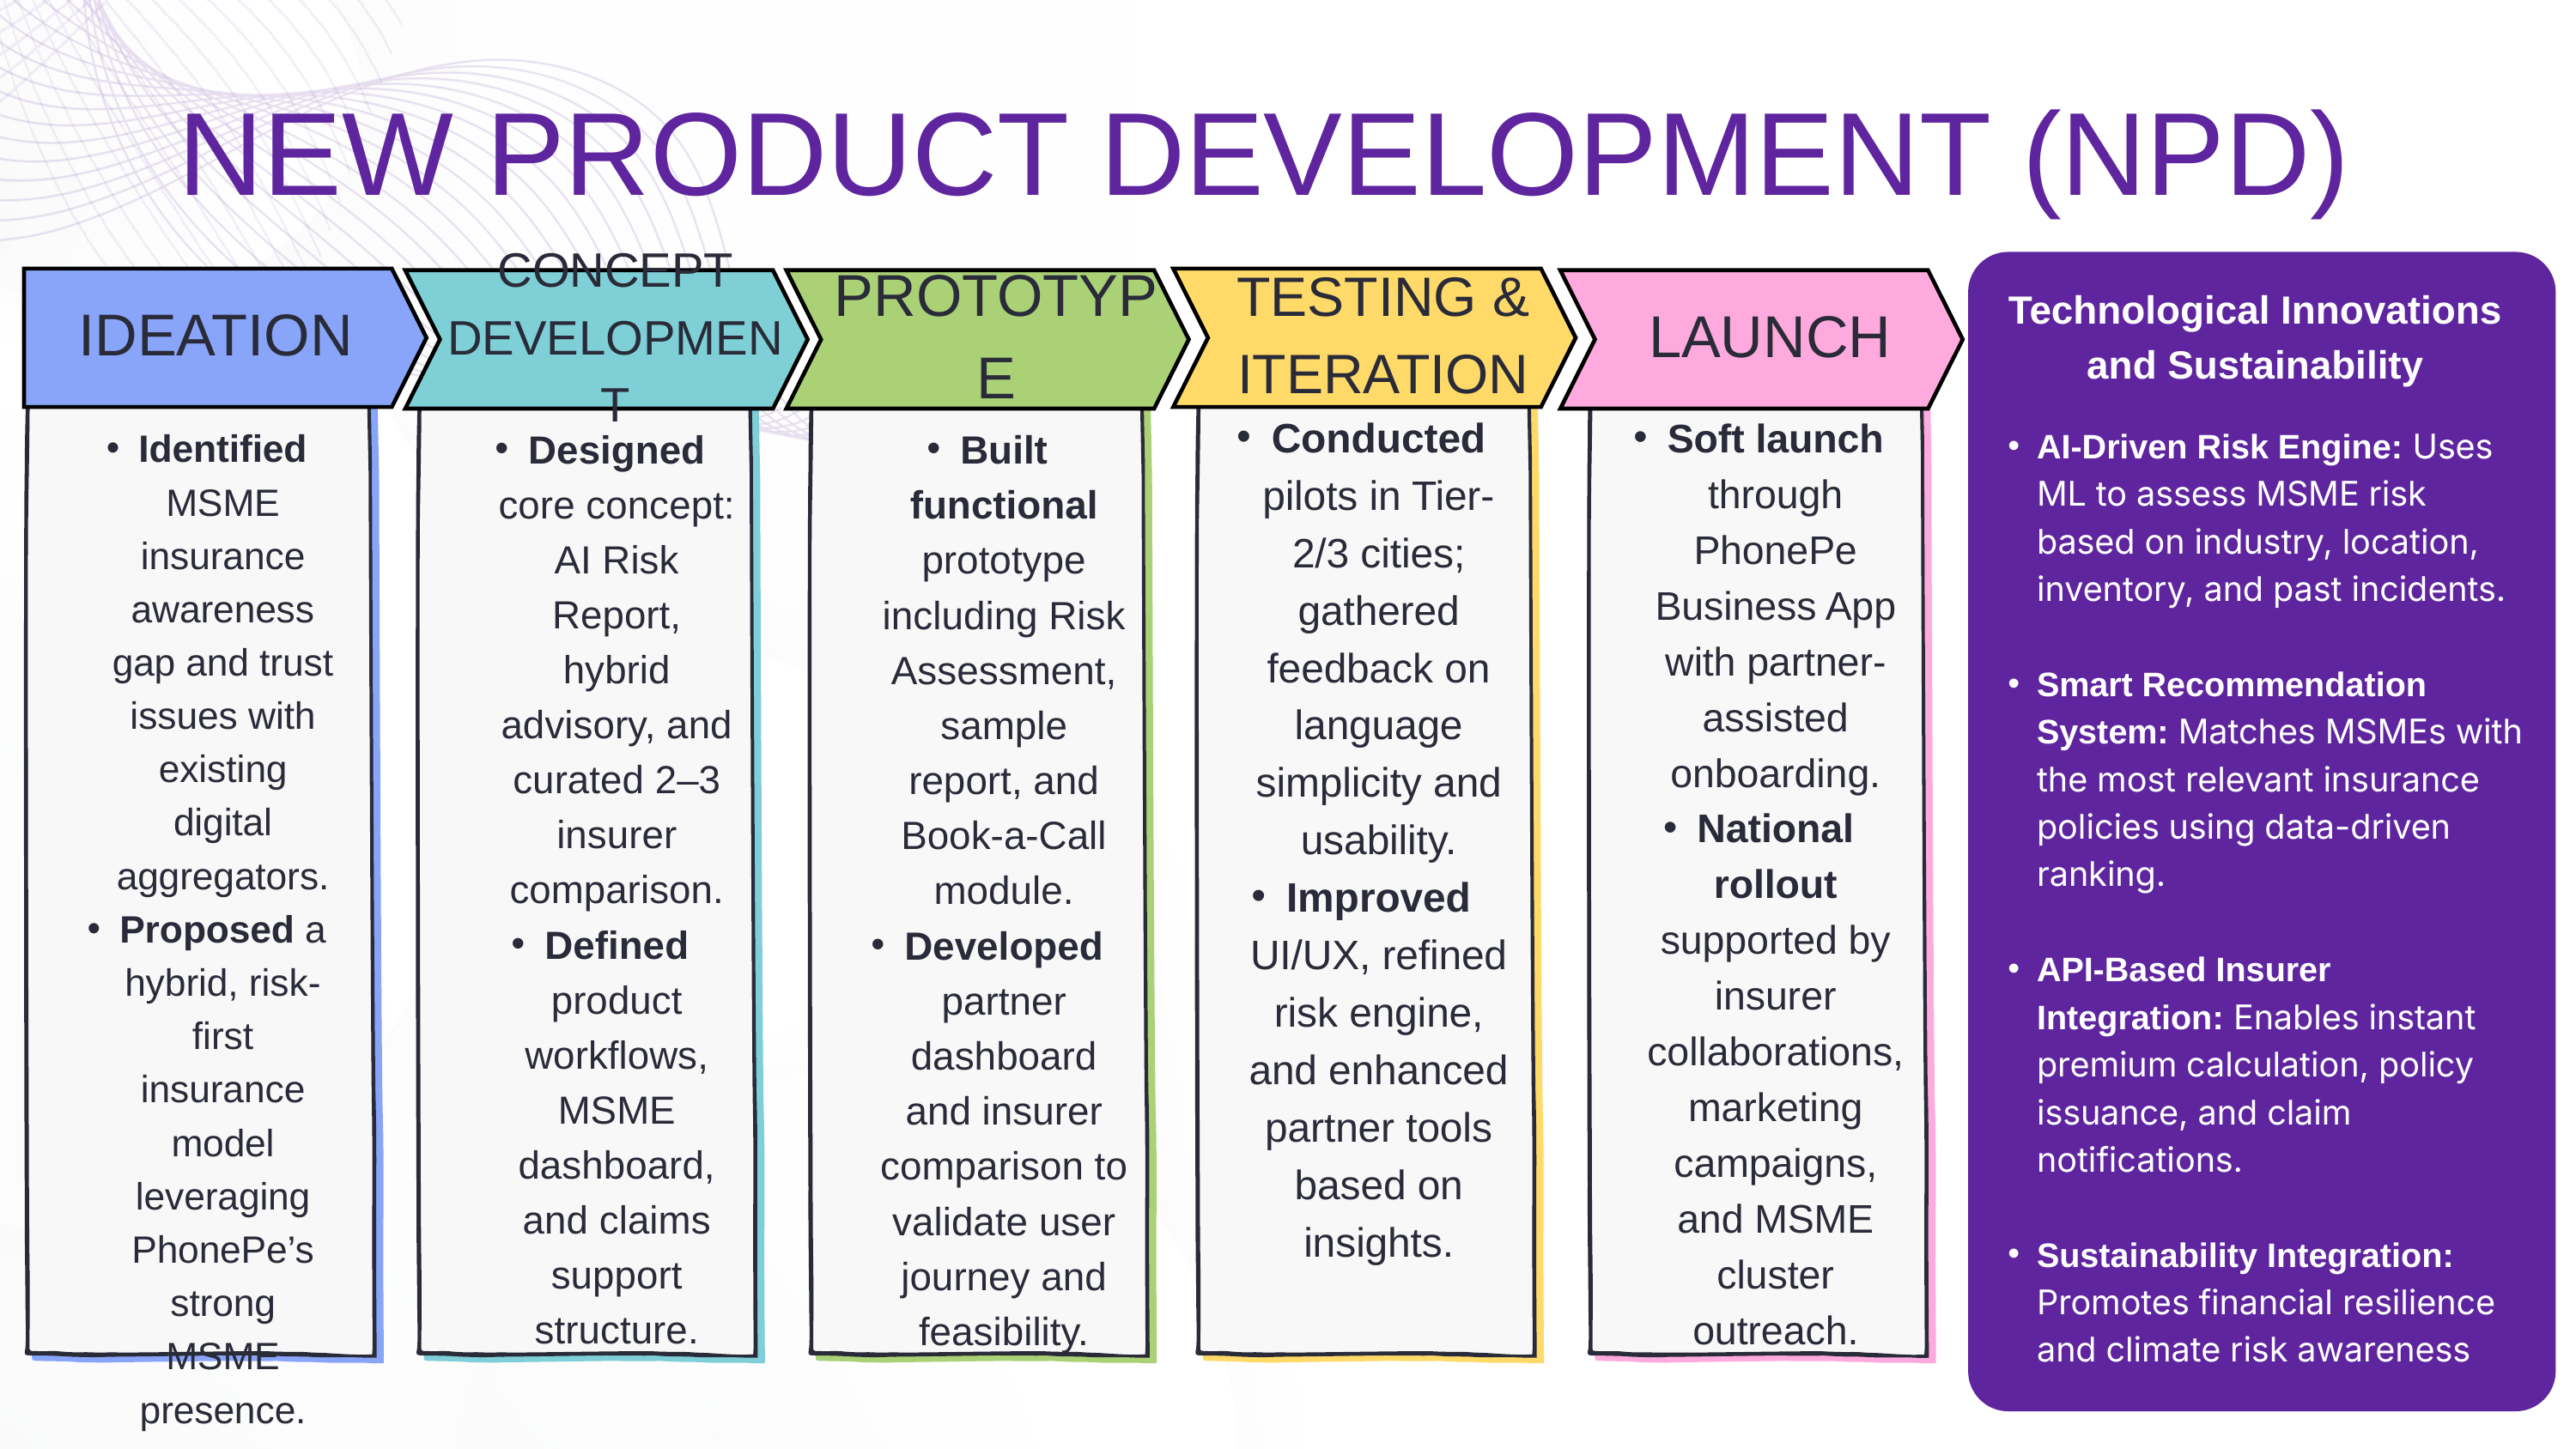

NEW PRODUCT DEVELOPMENT (NPD)

IDEATION

TESTING & ITERATION

CONCEPT DEVELOPMENT

PROTOTYPE

LAUNCH
Technological Innovations and Sustainability

Conducted pilots in Tier-2/3 cities; gathered feedback on language simplicity and usability.
Improved UI/UX, refined risk engine, and enhanced partner tools based on insights.

Soft launch through PhonePe Business App with partner-assisted onboarding.
National rollout supported by insurer collaborations, marketing campaigns, and MSME cluster outreach.

Identified MSME insurance awareness gap and trust issues with existing digital aggregators.
Proposed a hybrid, risk-first insurance model leveraging PhonePe’s strong MSME presence.

Designed core concept: AI Risk Report, hybrid advisory, and curated 2–3 insurer comparison.
Defined product workflows, MSME dashboard, and claims support structure.

Built functional prototype including Risk Assessment, sample report, and Book-a-Call module.
Developed partner dashboard and insurer comparison to validate user journey and feasibility.

AI-Driven Risk Engine: Uses ML to assess MSME risk based on industry, location, inventory, and past incidents.

Smart Recommendation System: Matches MSMEs with the most relevant insurance policies using data-driven ranking.

API-Based Insurer Integration: Enables instant premium calculation, policy issuance, and claim notifications.

Sustainability Integration: Promotes financial resilience and climate risk awareness